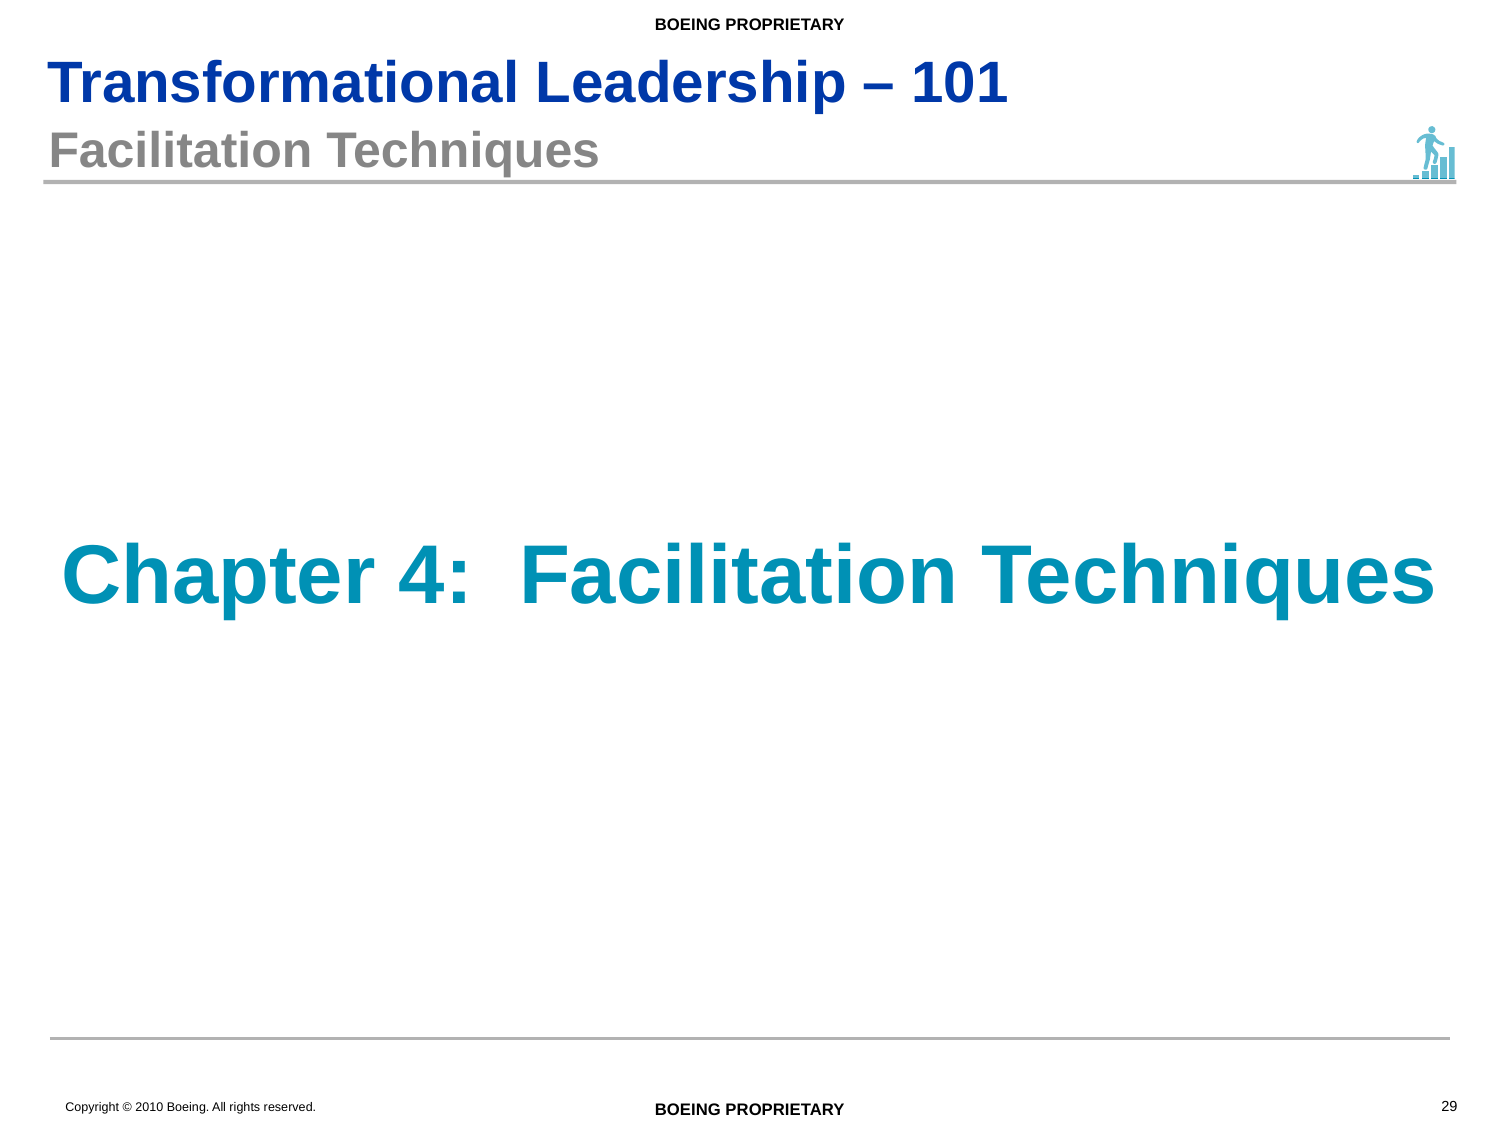

# Facilitation Techniques
Chapter 4:  Facilitation Techniques
29